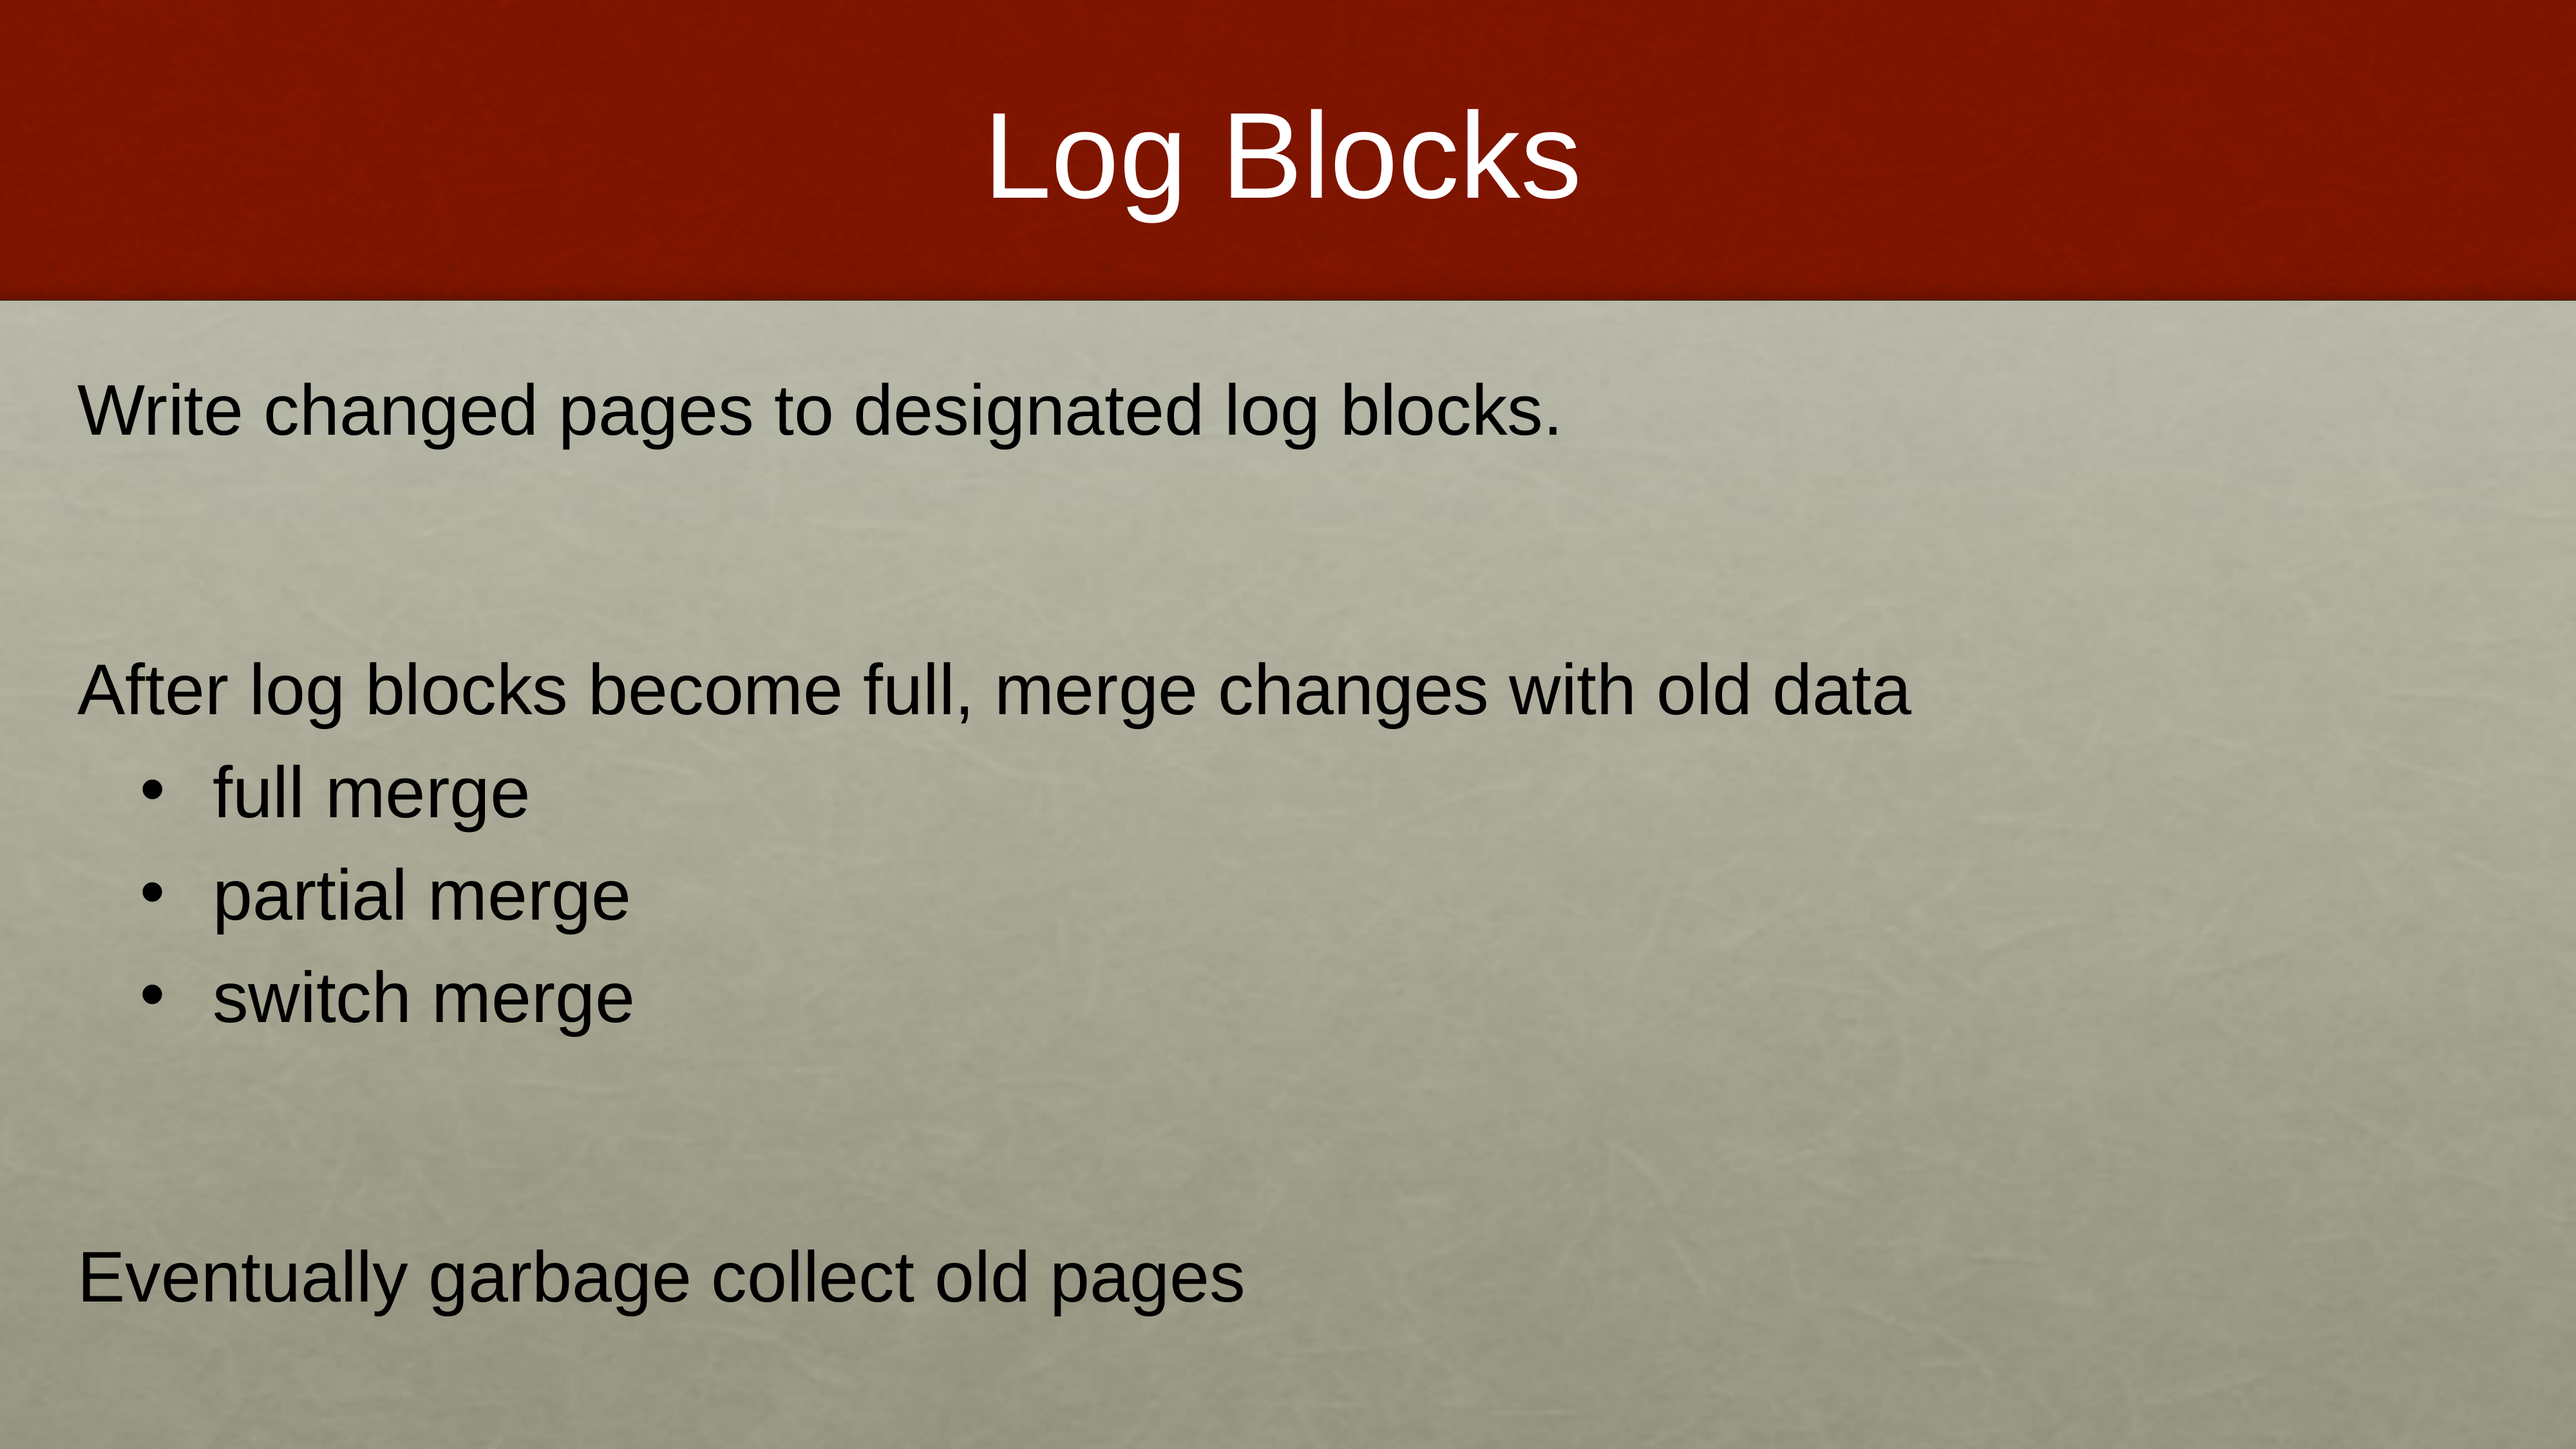

# Log Blocks
Write changed pages to designated log blocks.

After log blocks become full, merge changes with old data
full merge
partial merge
switch merge

Eventually garbage collect old pages